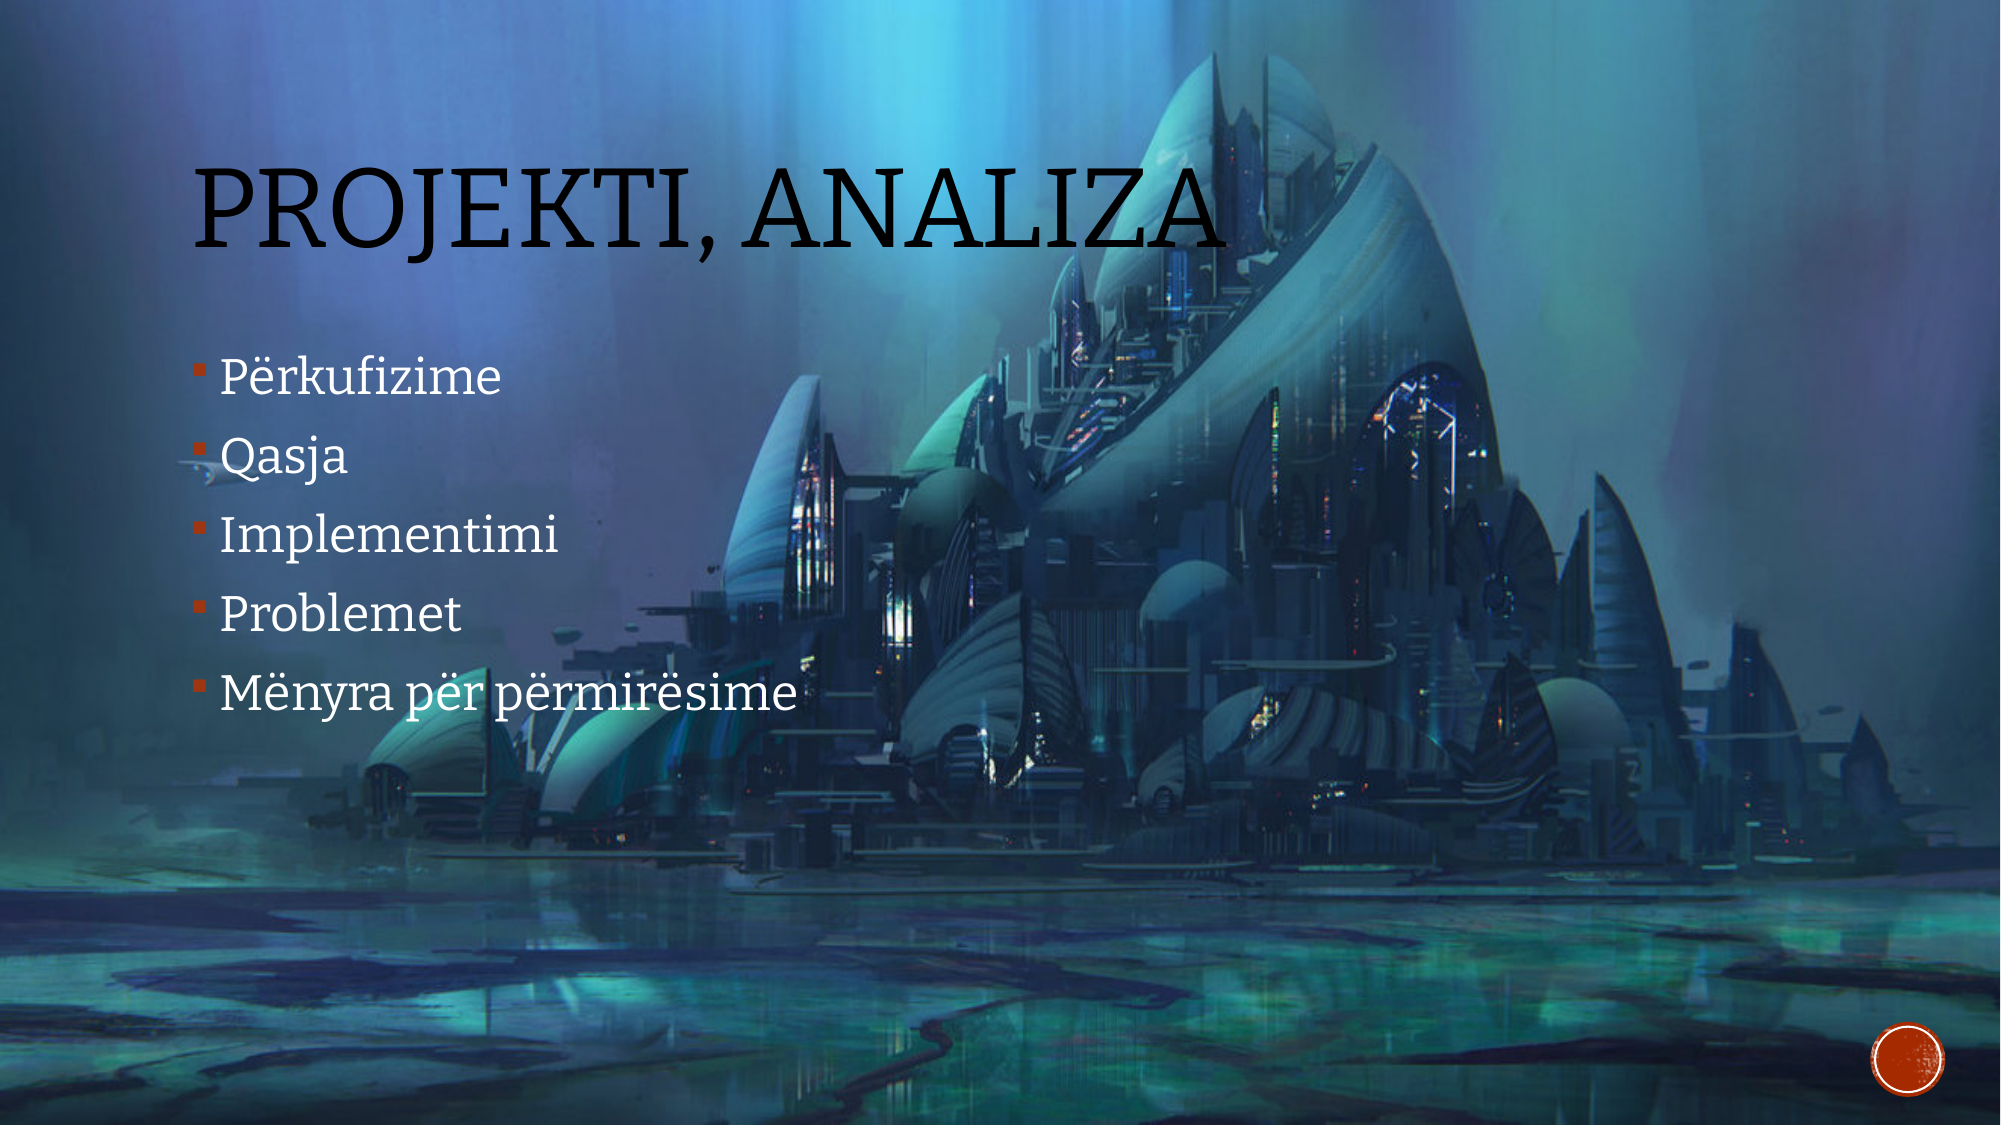

# Projekti, analiza
Përkufizime
Qasja
Implementimi
Problemet
Mënyra për përmirësime